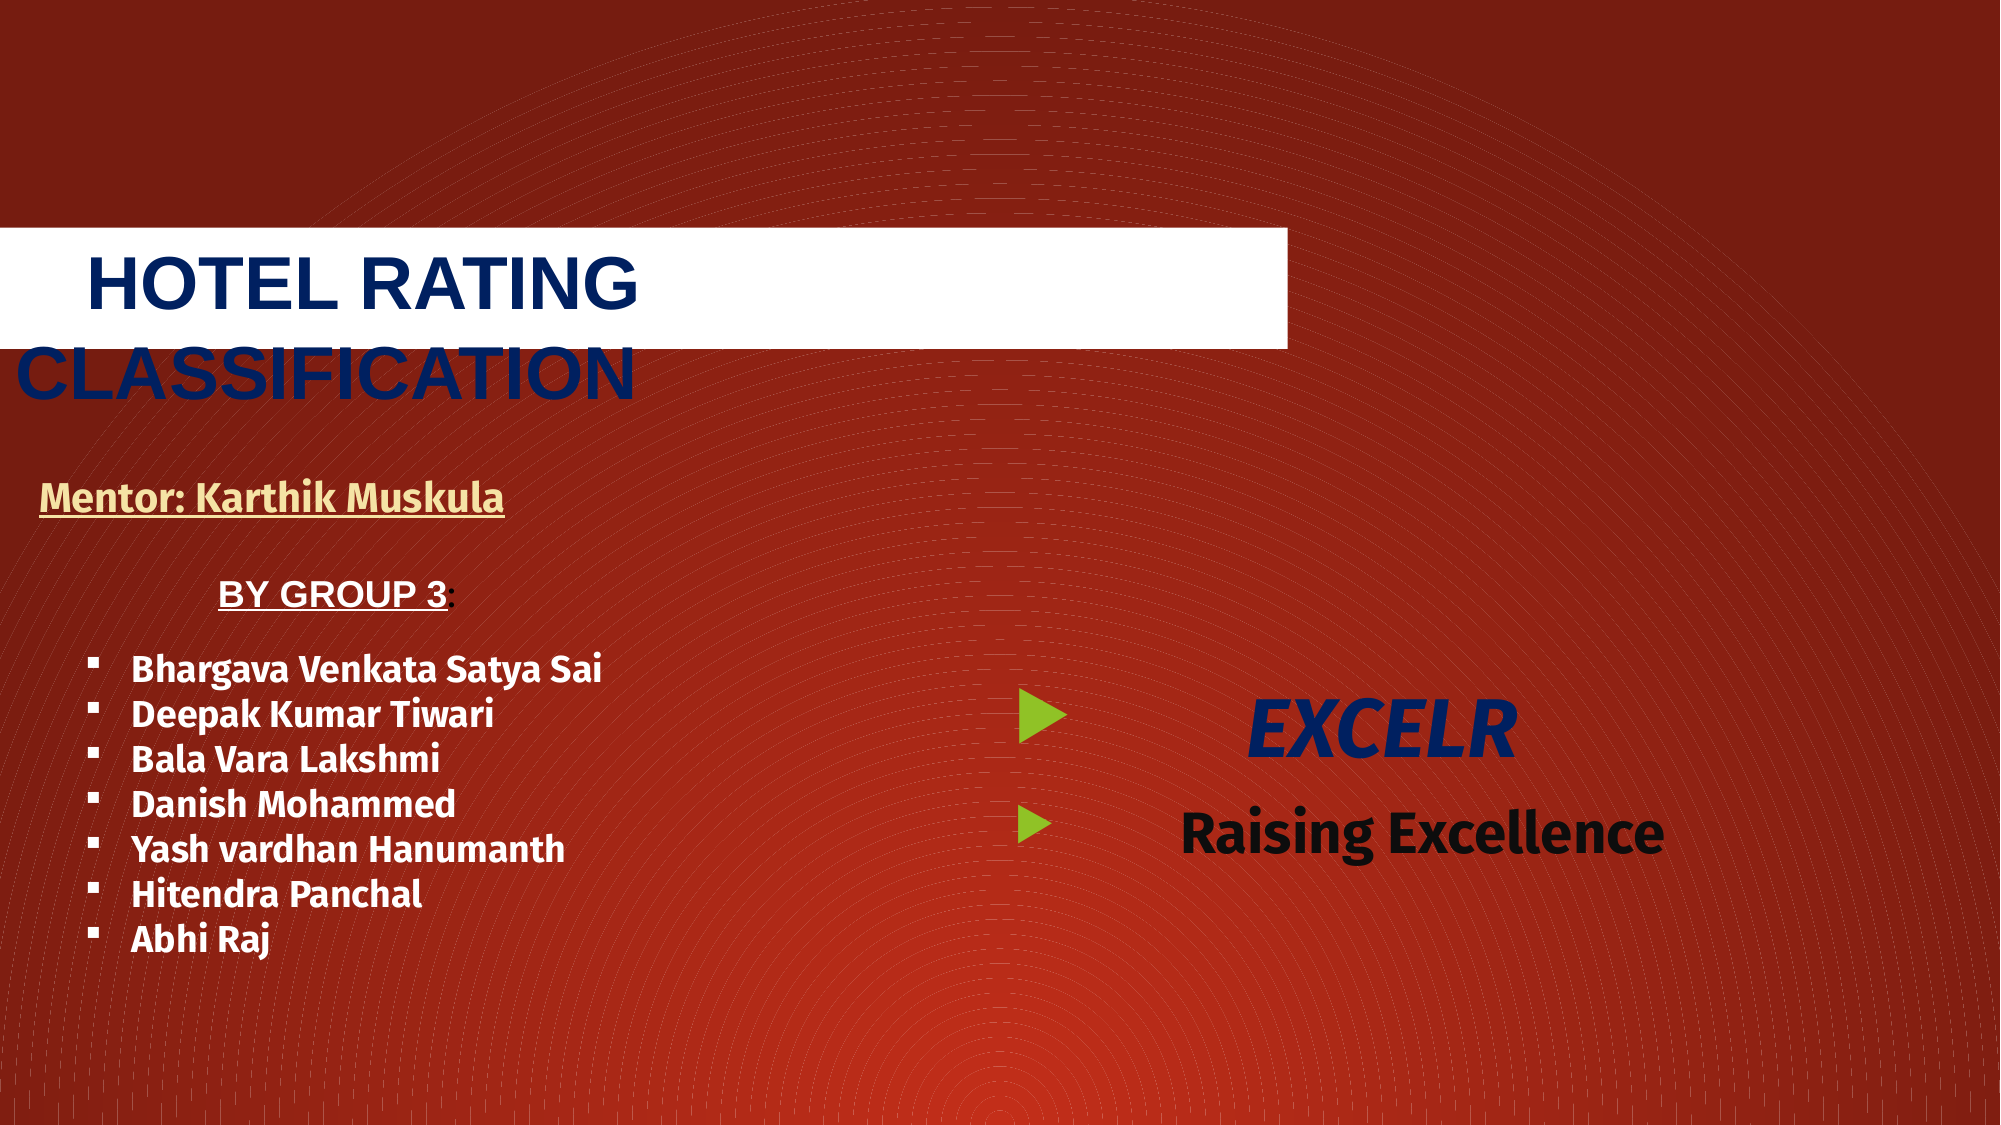

HOTEL RATING CLASSIFICATION
Mentor: Karthik Muskula
BY GROUP 3:
Bhargava Venkata Satya Sai
Deepak Kumar Tiwari
Bala Vara Lakshmi
Danish Mohammed
Yash vardhan Hanumanth
Hitendra Panchal
Abhi Raj

         EXCELR
        Raising Excellence